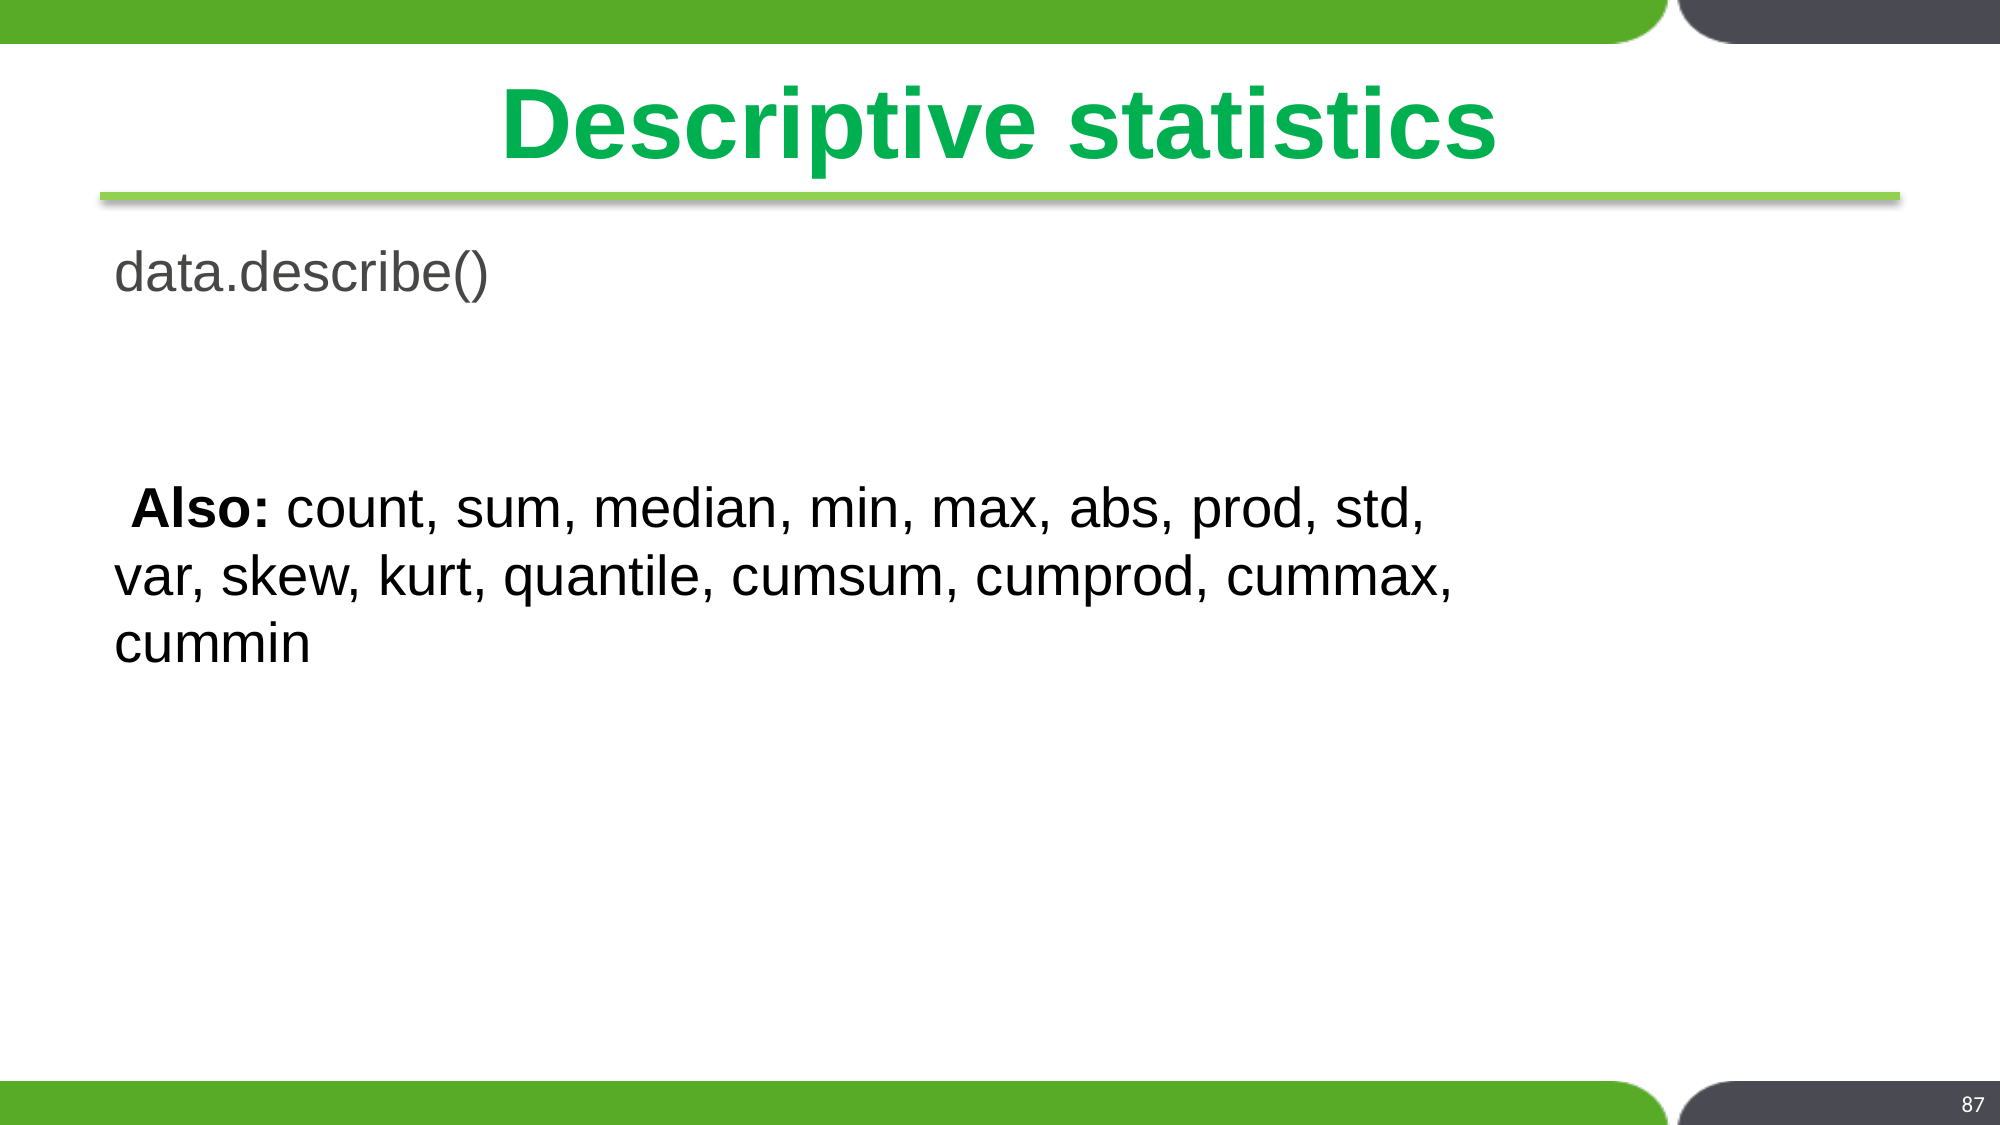

# Descriptive statistics
data.describe()

 Also: count, sum, median, min, max, abs, prod, std, var, skew, kurt, quantile, cumsum, cumprod, cummax, cummin

87